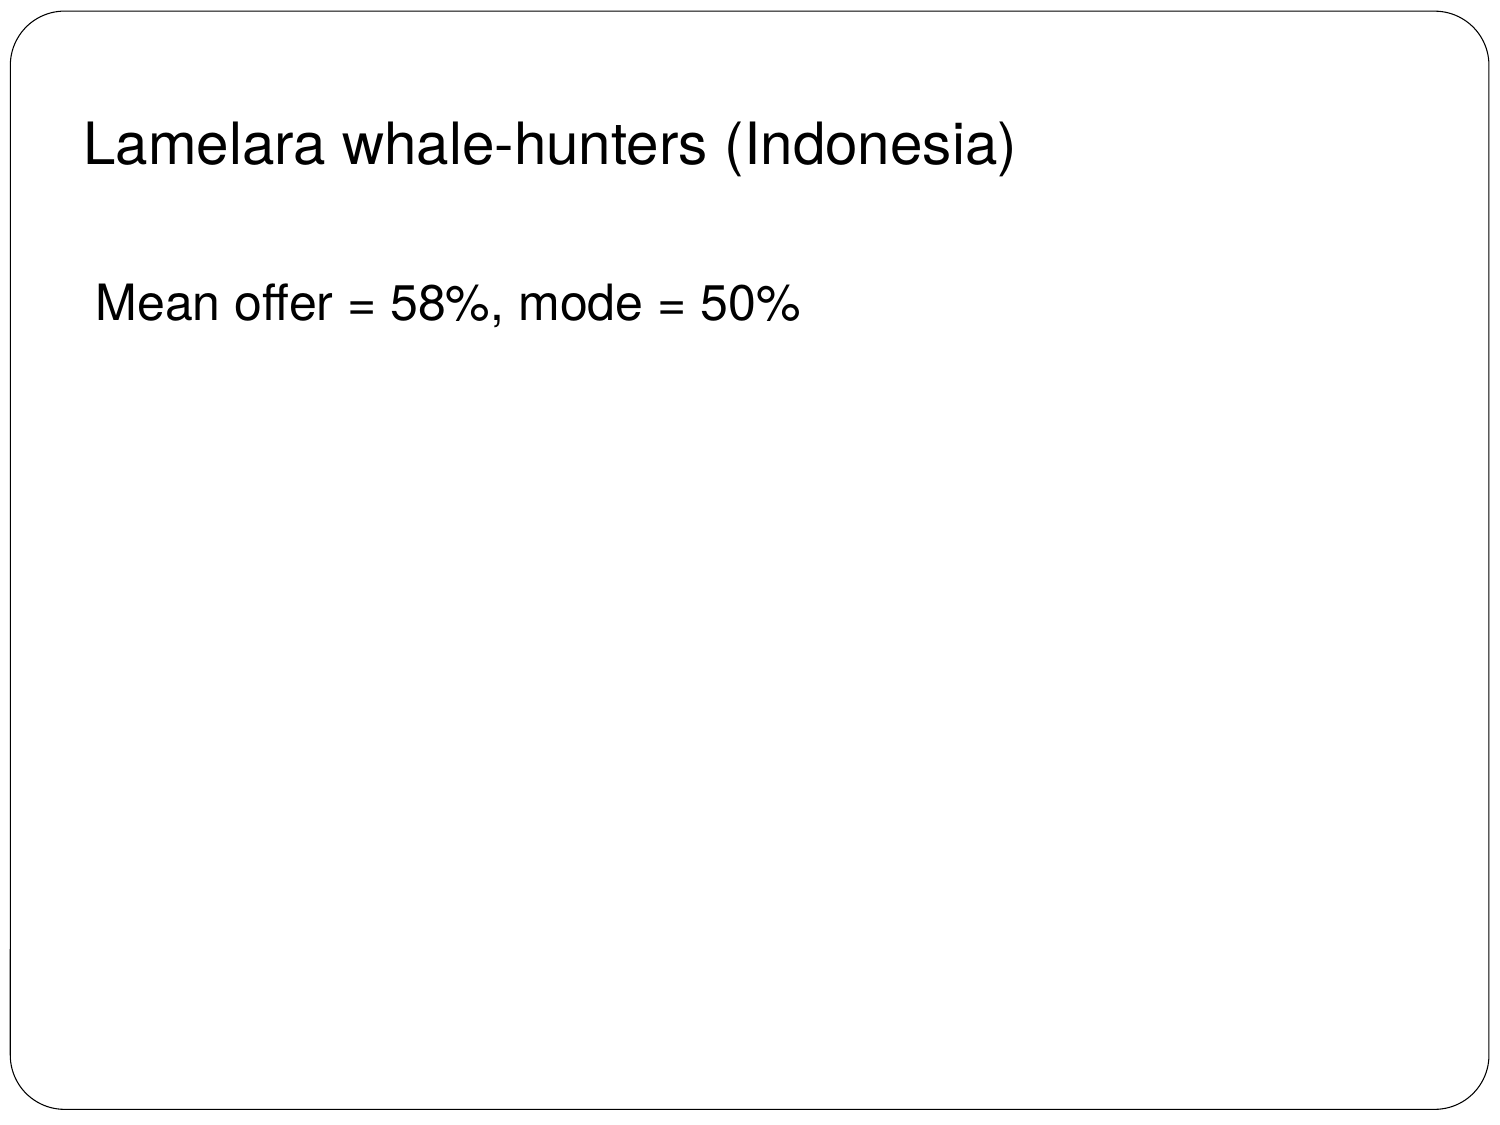

# Lamelara whale-hunters (Indonesia)
Mean offer = 58%, mode = 50%